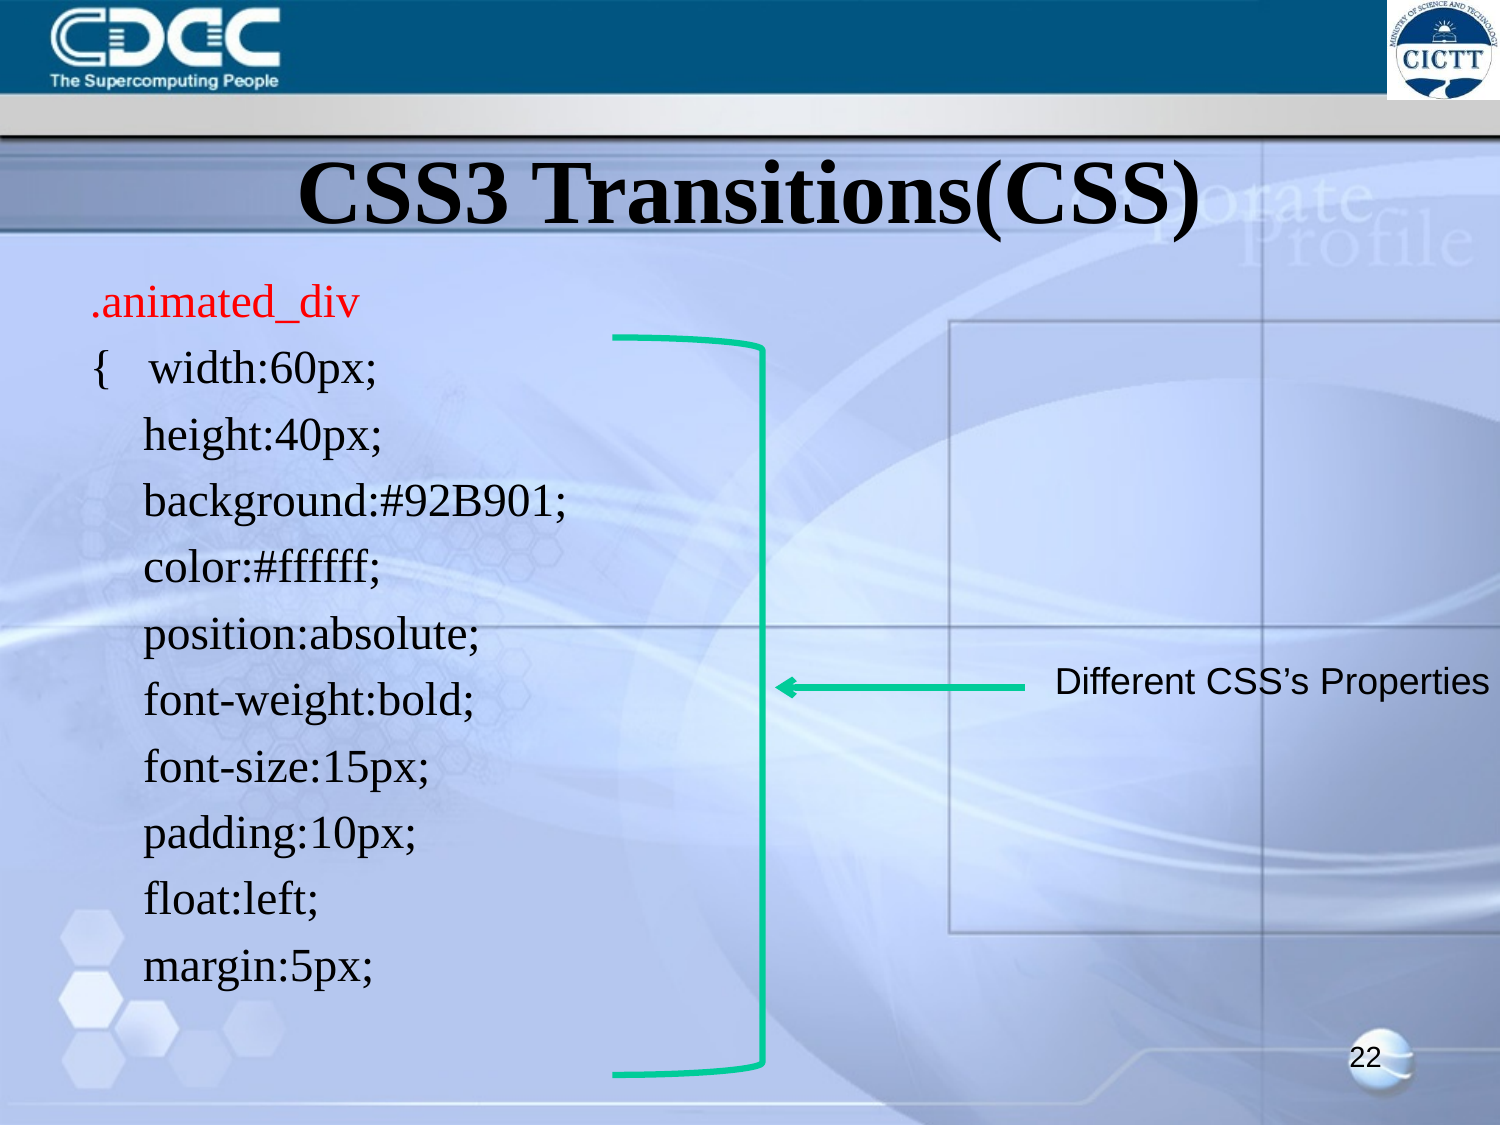

# CSS3 Transitions(CSS)
.animated_div
{   width:60px;
	height:40px;
	background:#92B901;
	color:#ffffff;
	position:absolute;
	font-weight:bold;
	font-size:15px;
	padding:10px;
	float:left;
	margin:5px;

Different CSS’s Properties